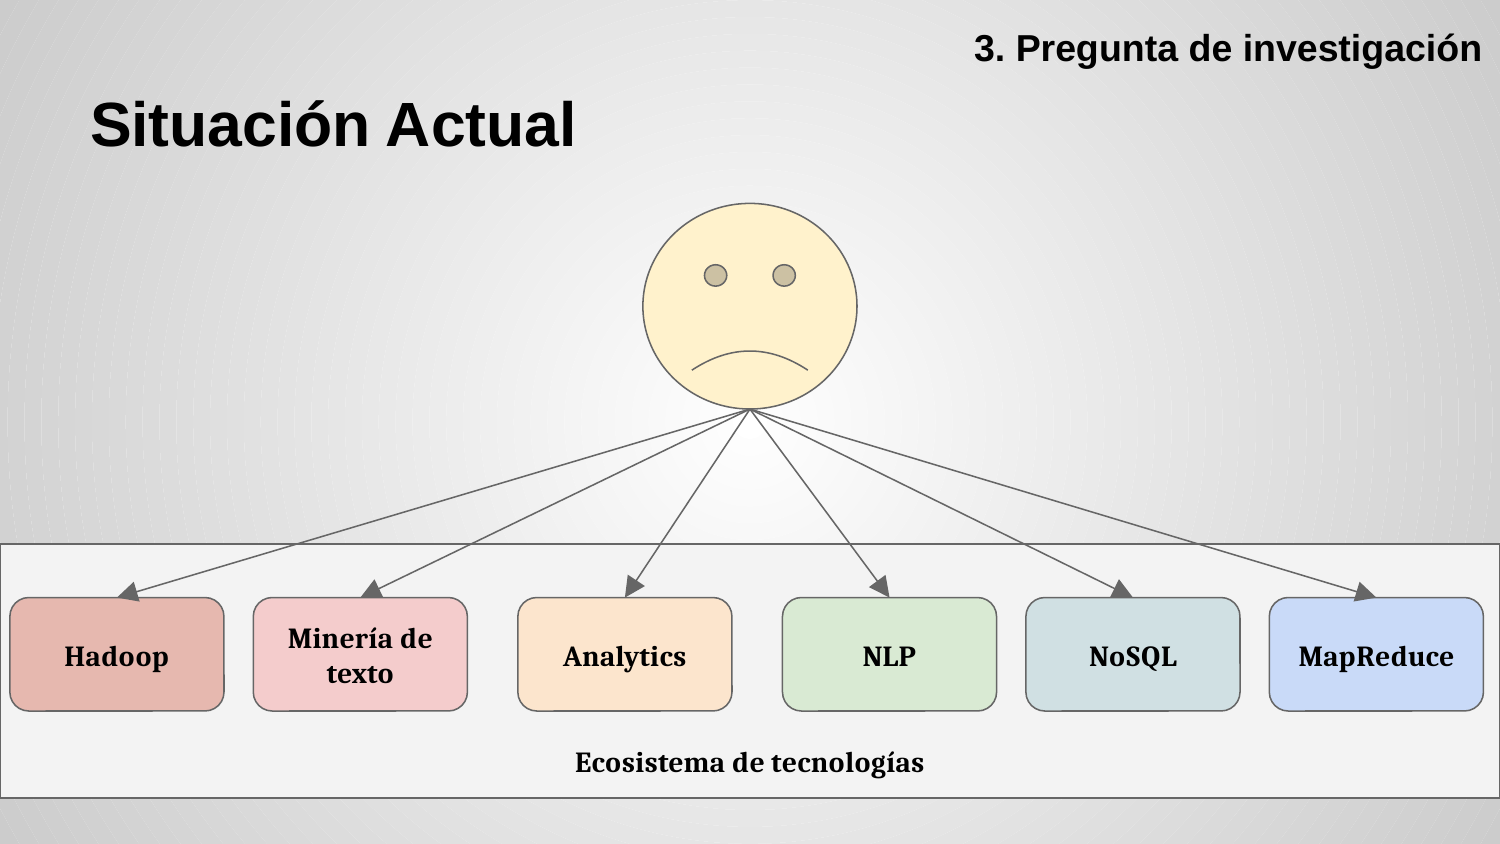

3. Pregunta de investigación
# Situación Actual

Hadoop
Minería de texto
Analytics
NLP
NoSQL
MapReduce
Ecosistema de tecnologías